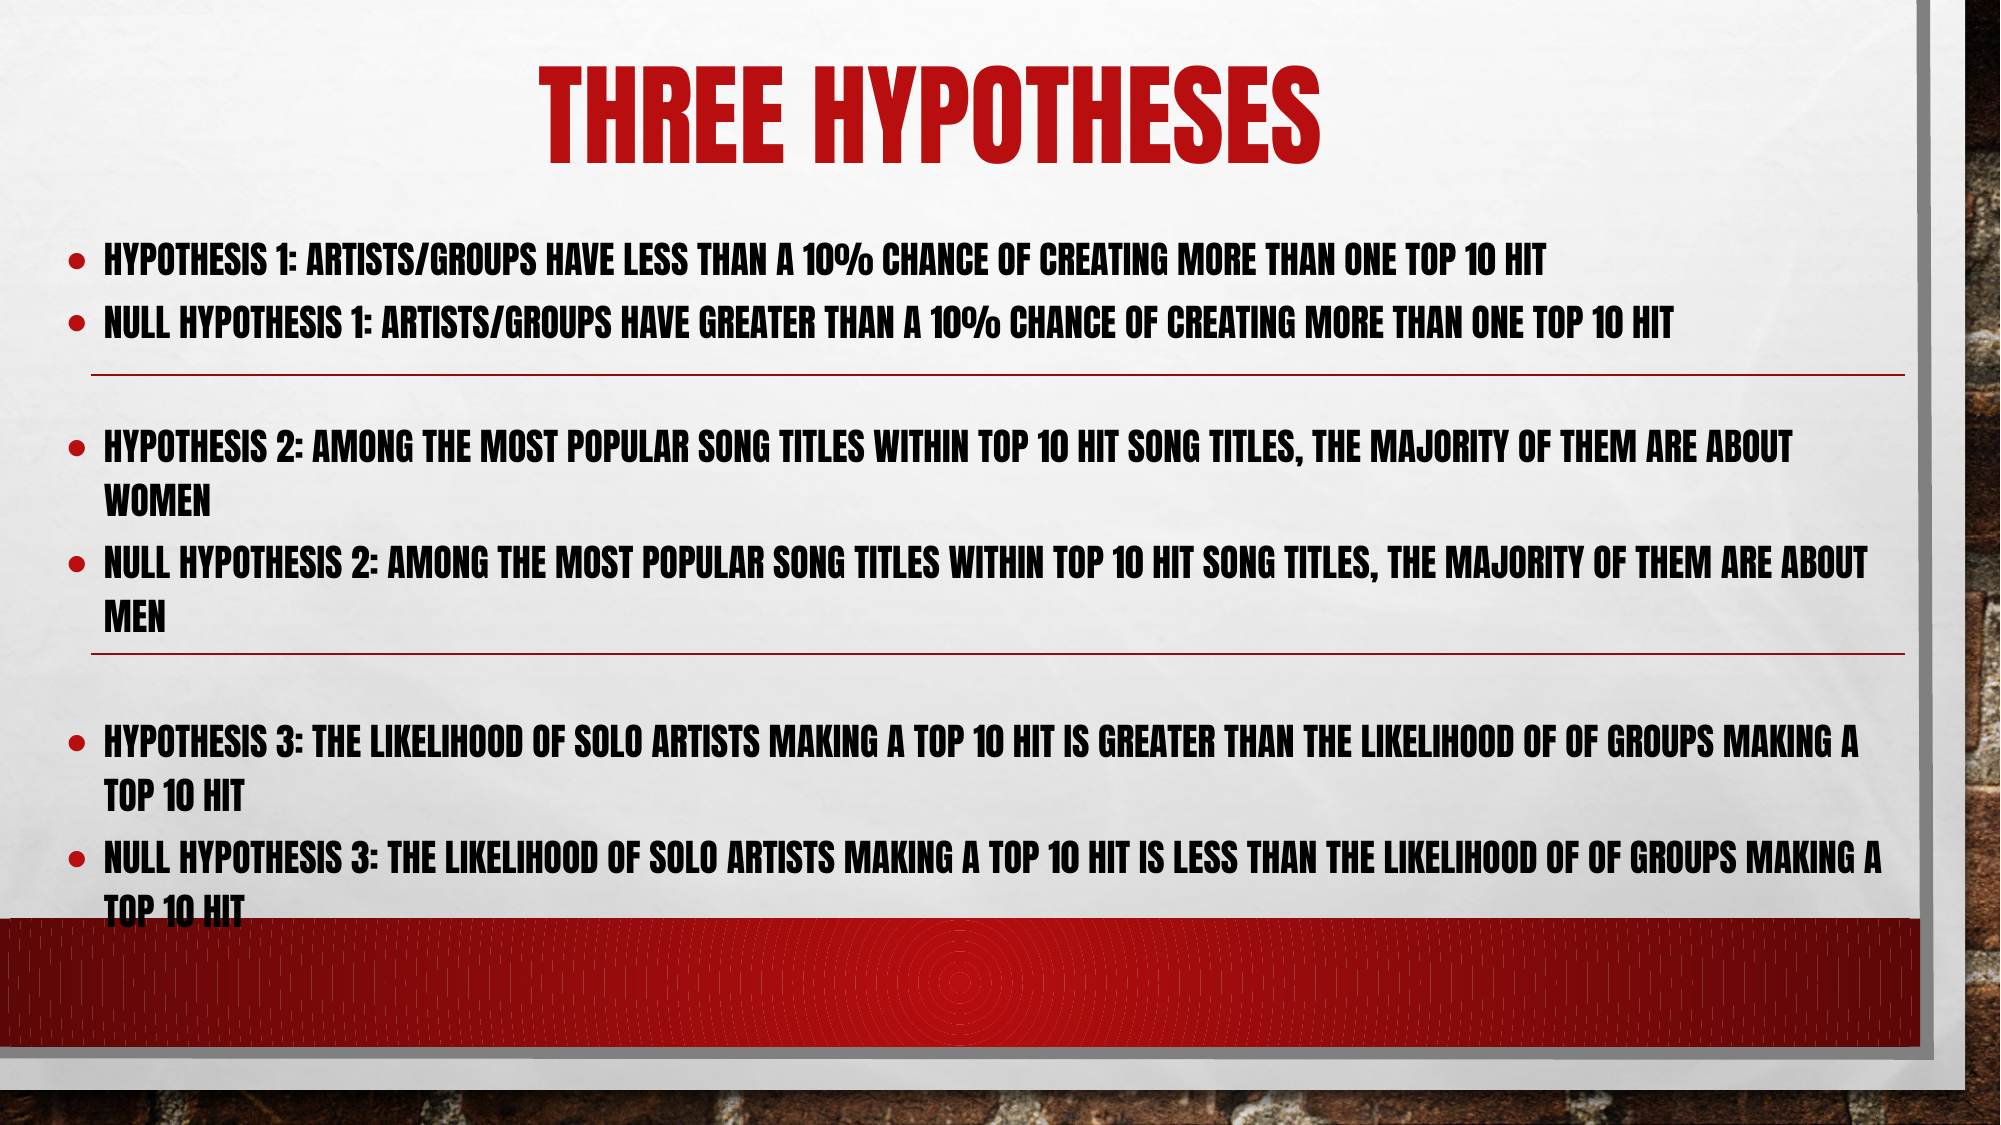

# Three hypotheses
Hypothesis 1: Artists/groups have less than a 10% chance of creating more than one Top 10 hit
Null Hypothesis 1: Artists/groups have greater than a 10% chance of creating more than one Top 10 hit

Hypothesis 2: Among the most popular song titles within top 10 hit song titles, the majority of them are about women
Null Hypothesis 2: Among the most popular song titles within top 10 hit song titles, the majority of them are about men

Hypothesis 3: The likelihood of solo artists making a top 10 hit is greater than the likelihood of of groups making a top 10 hit
Null Hypothesis 3: The likelihood of solo artists making a top 10 hit is less than the likelihood of of groups making a top 10 hit